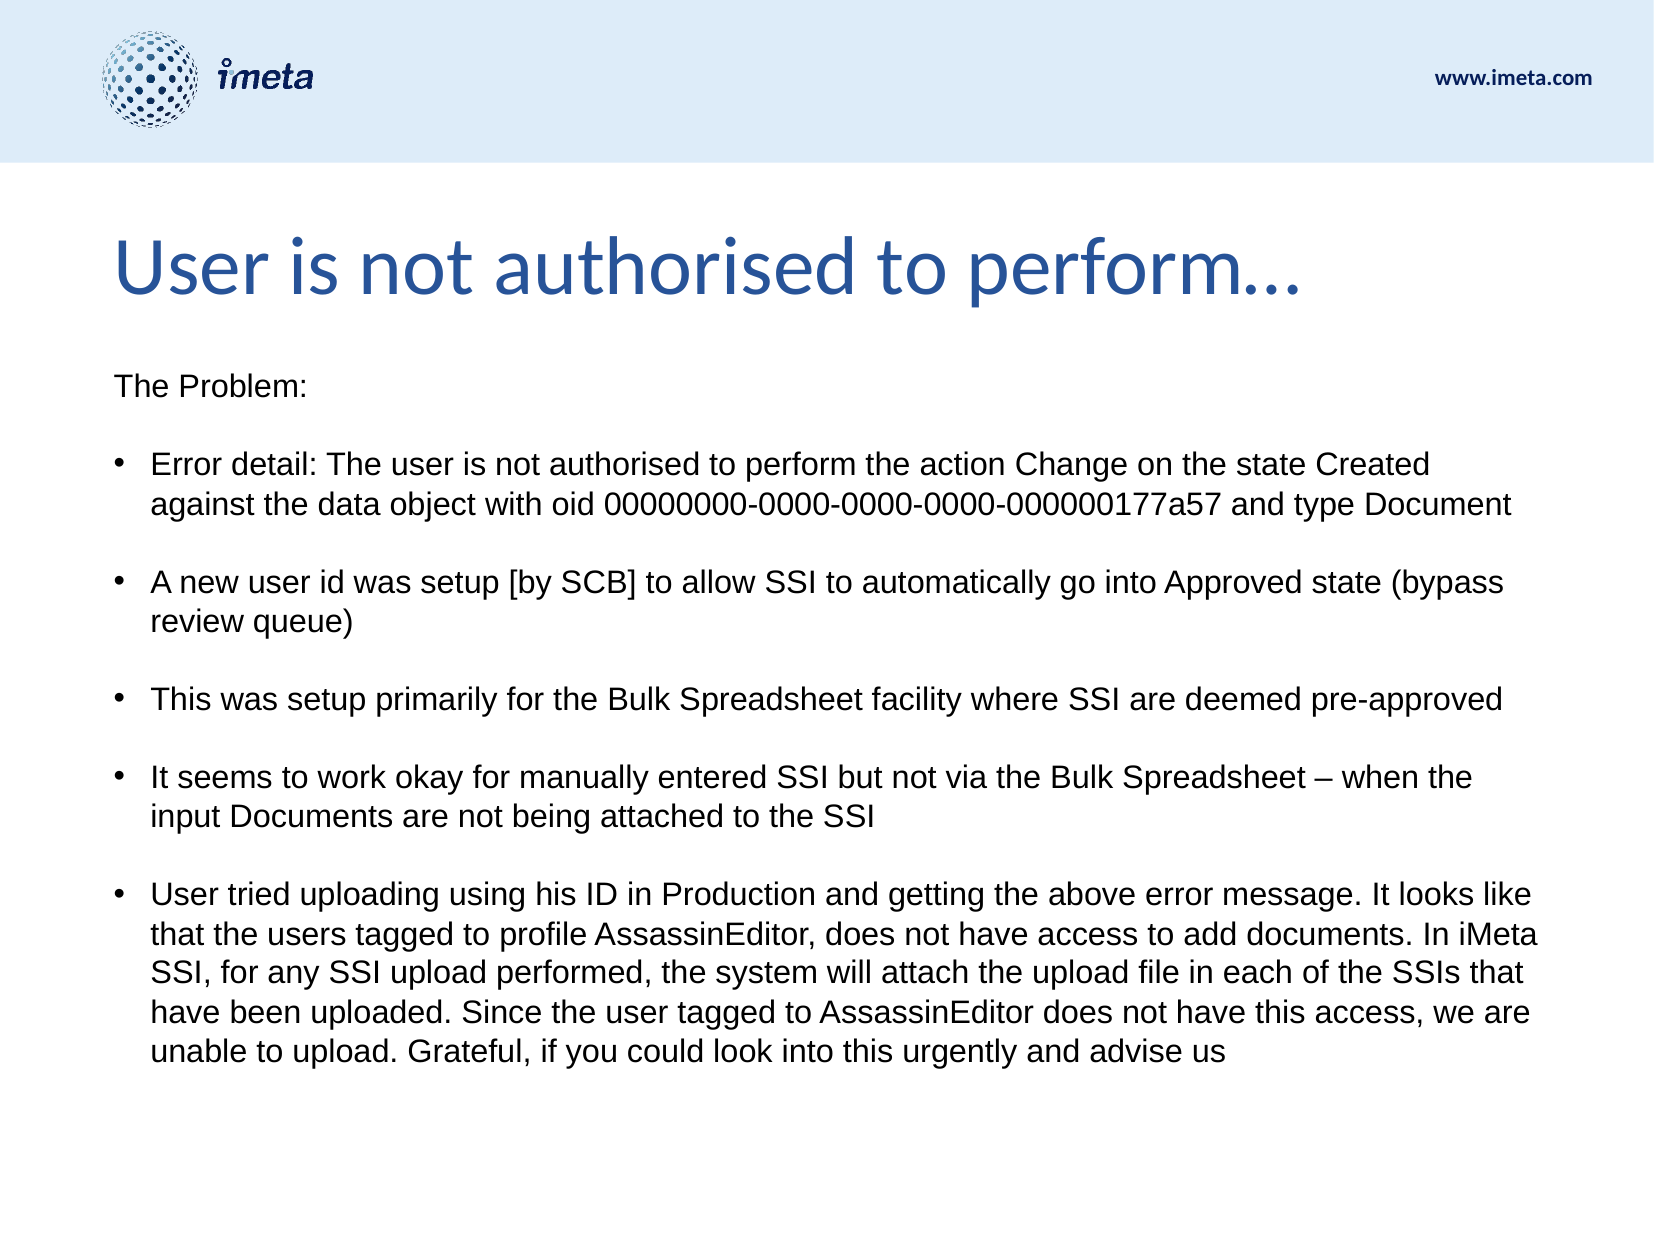

# User is not authorised to perform…
The Problem:

Error detail: The user is not authorised to perform the action Change on the state Created against the data object with oid 00000000-0000-0000-0000-000000177a57 and type Document

A new user id was setup [by SCB] to allow SSI to automatically go into Approved state (bypass review queue)

This was setup primarily for the Bulk Spreadsheet facility where SSI are deemed pre-approved

It seems to work okay for manually entered SSI but not via the Bulk Spreadsheet – when the input Documents are not being attached to the SSI

User tried uploading using his ID in Production and getting the above error message. It looks like that the users tagged to profile AssassinEditor, does not have access to add documents. In iMeta SSI, for any SSI upload performed, the system will attach the upload file in each of the SSIs that have been uploaded. Since the user tagged to AssassinEditor does not have this access, we are unable to upload. Grateful, if you could look into this urgently and advise us